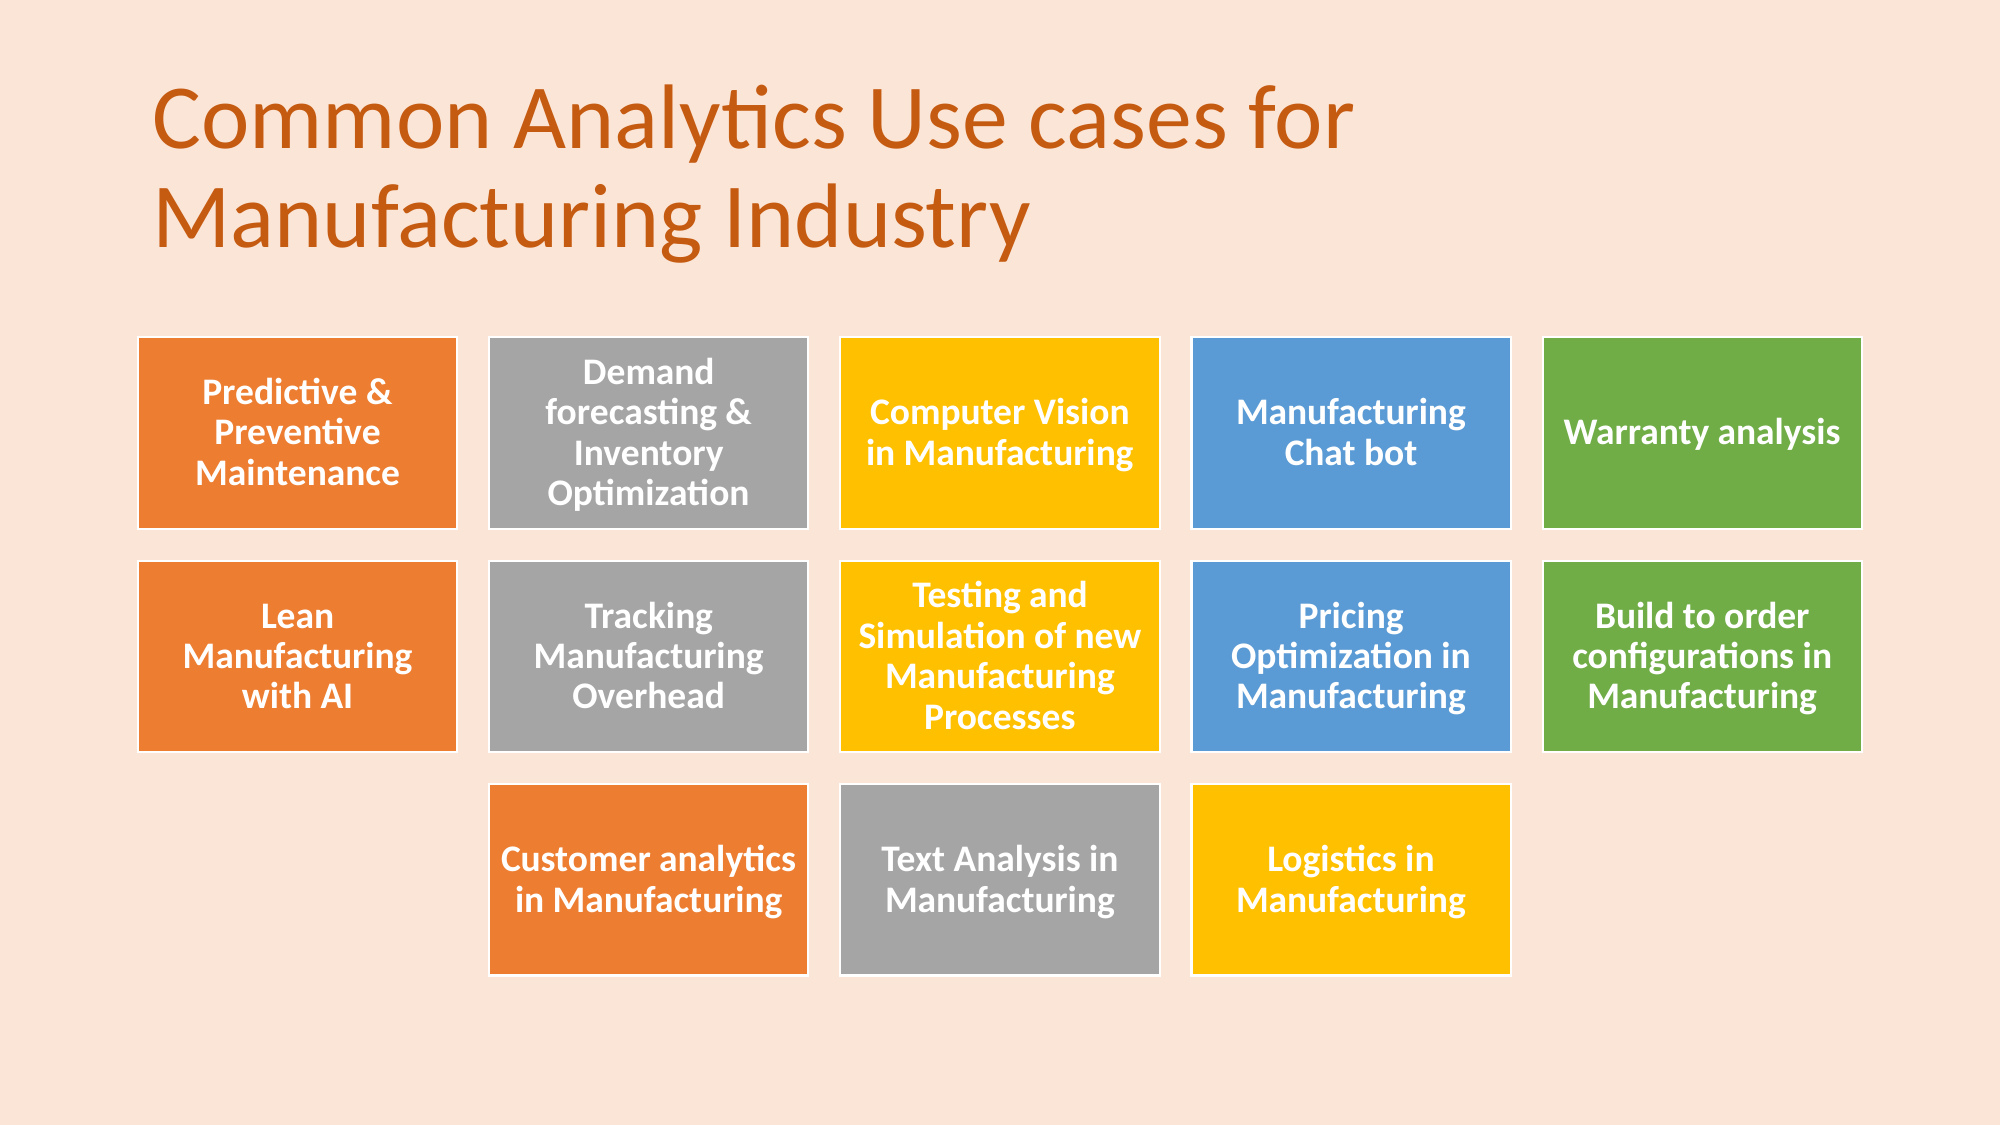

# Common Analytics Use cases for Manufacturing Industry
Predictive & Preventive Maintenance
Demand forecasting & Inventory Optimization
Computer Vision in Manufacturing
Manufacturing Chat bot
Warranty analysis
Lean Manufacturing with AI
Tracking Manufacturing Overhead
Testing and Simulation of new Manufacturing Processes
Pricing Optimization in Manufacturing
Build to order configurations in Manufacturing
Customer analytics in Manufacturing
Text Analysis in Manufacturing
Logistics in Manufacturing